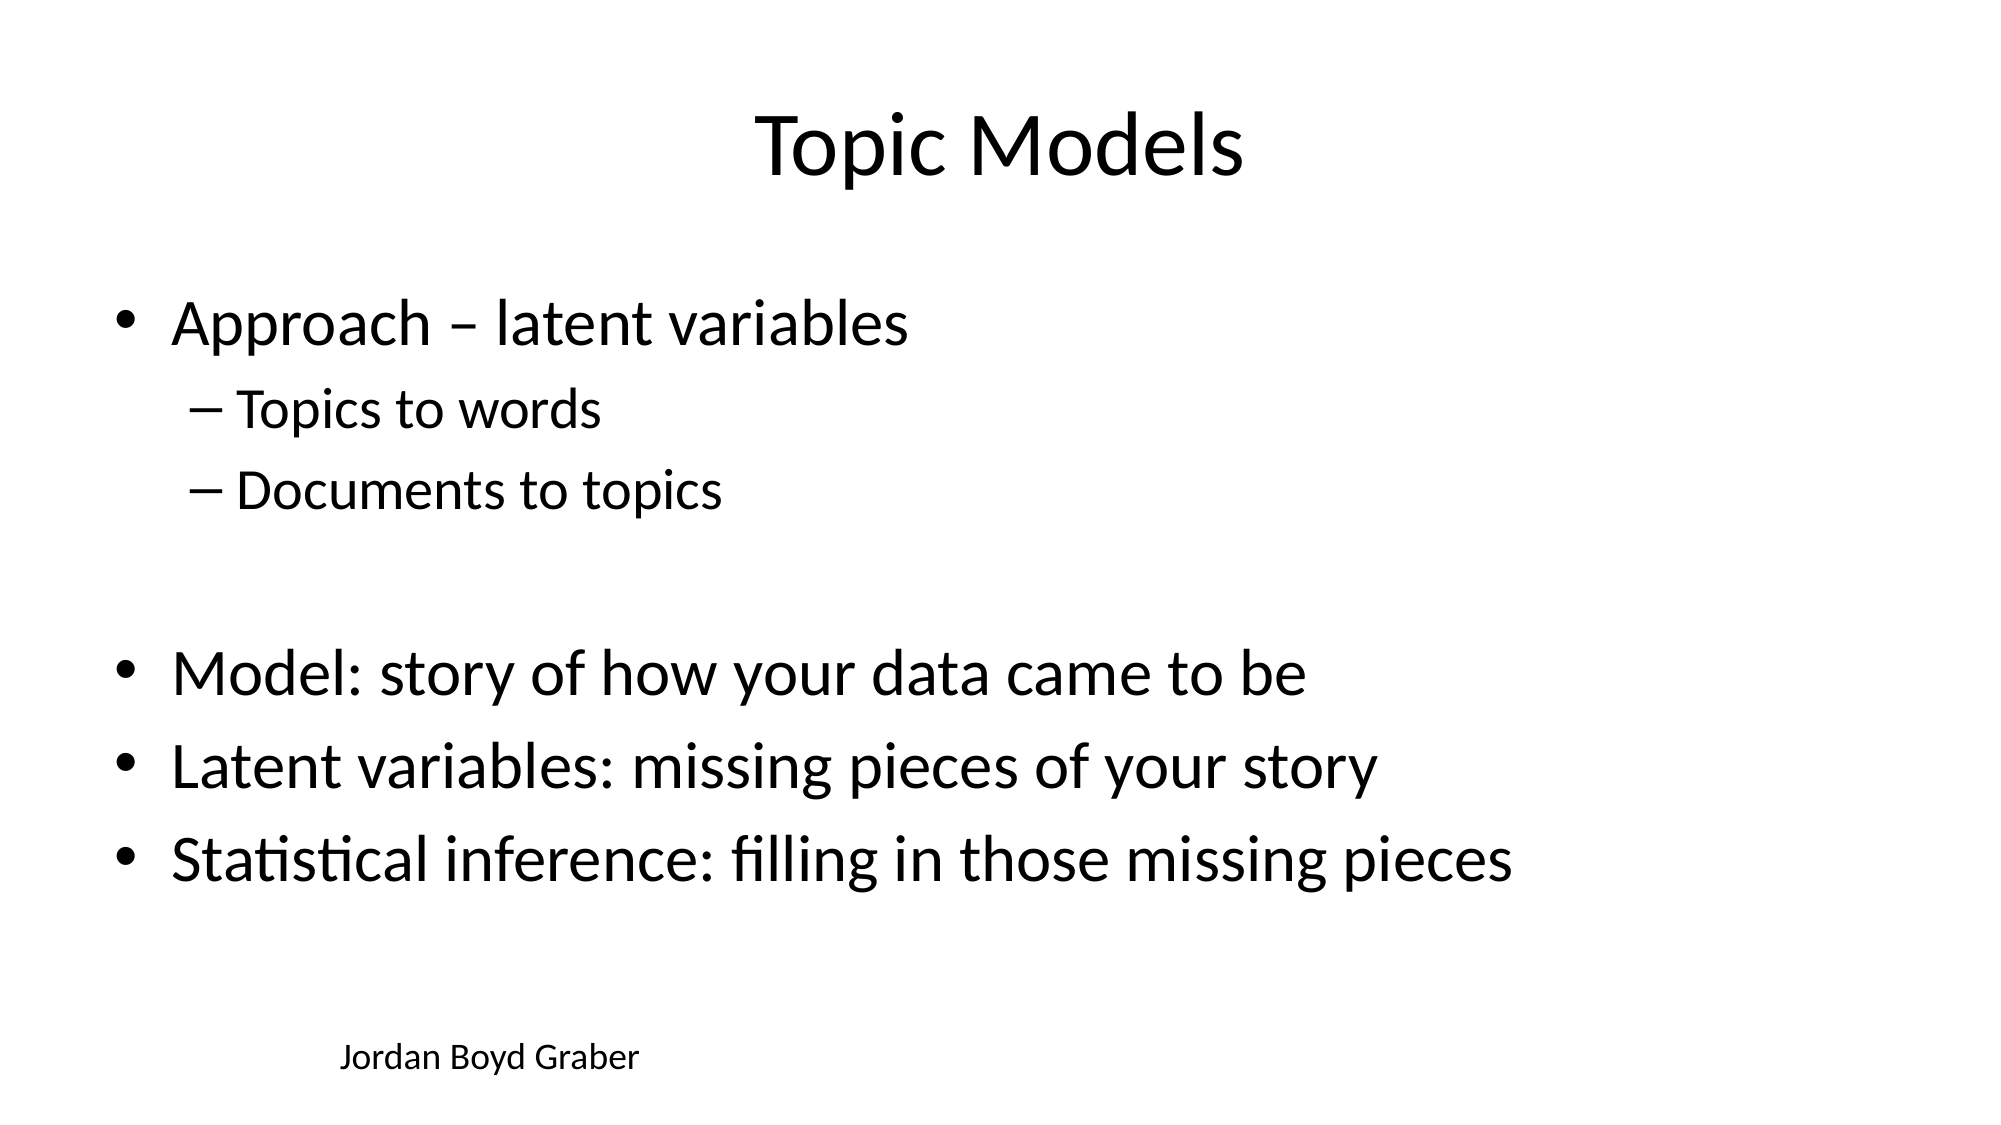

# Topic Models

Approach – latent variables
Topics to words
Documents to topics

Model: story of how your data came to be
Latent variables: missing pieces of your story
Statistical inference: ﬁlling in those missing pieces
Jordan Boyd Graber